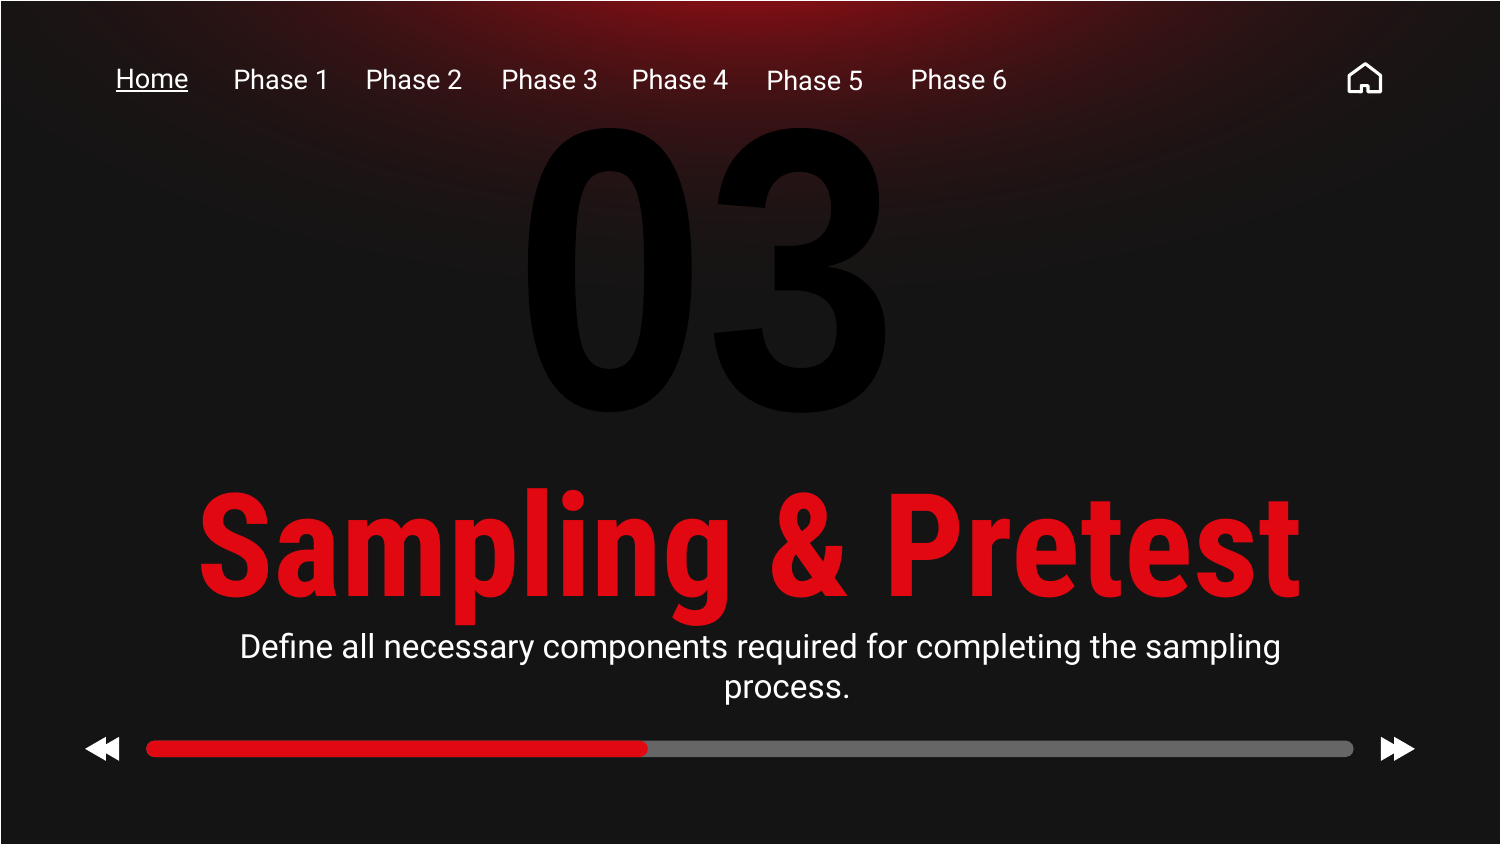

Home
Phase 1
Phase 2
Phase 3
Phase 5
Phase 4
Phase 6

03
# Sampling & Pretest
Define all necessary components required for completing the sampling process.